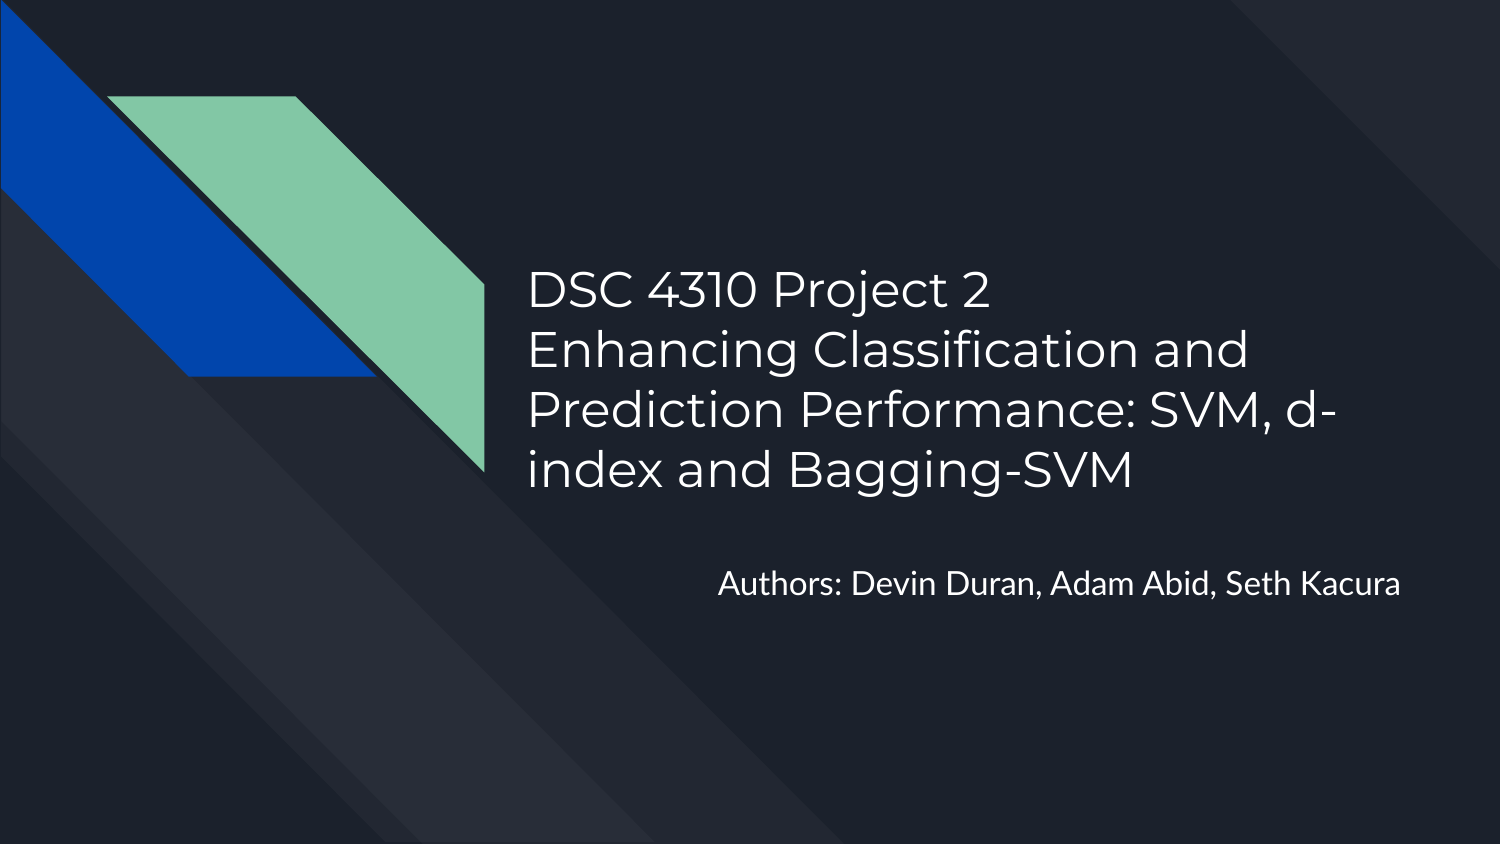

# DSC 4310 Project 2
Enhancing Classification and Prediction Performance: SVM, d-index and Bagging-SVM
Authors: Devin Duran, Adam Abid, Seth Kacura